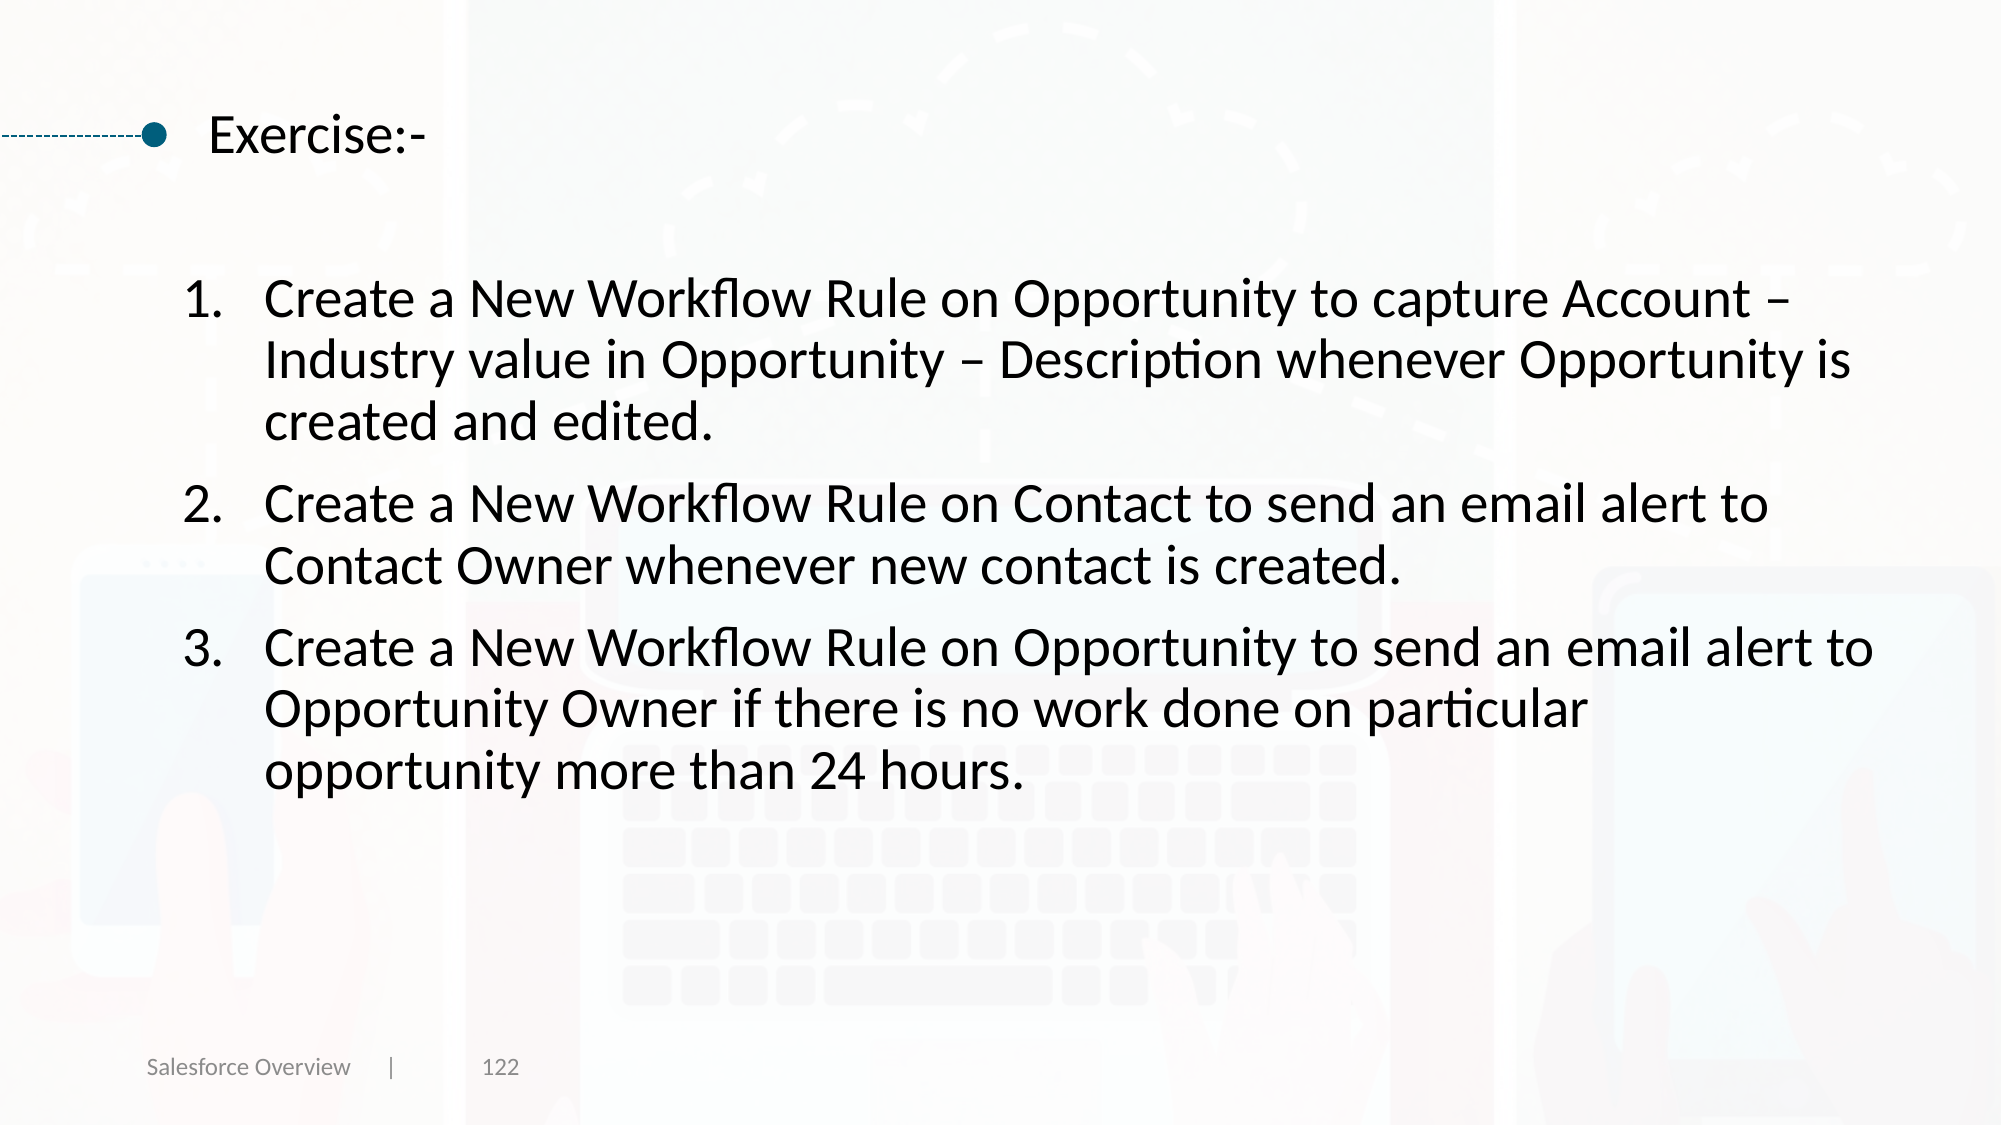

Exercise:-

Create a New Workflow Rule on Opportunity to capture Account – Industry value in Opportunity – Description whenever Opportunity is created and edited.
Create a New Workflow Rule on Contact to send an email alert to Contact Owner whenever new contact is created.
Create a New Workflow Rule on Opportunity to send an email alert to Opportunity Owner if there is no work done on particular opportunity more than 24 hours.
Salesforce Overview      |
122